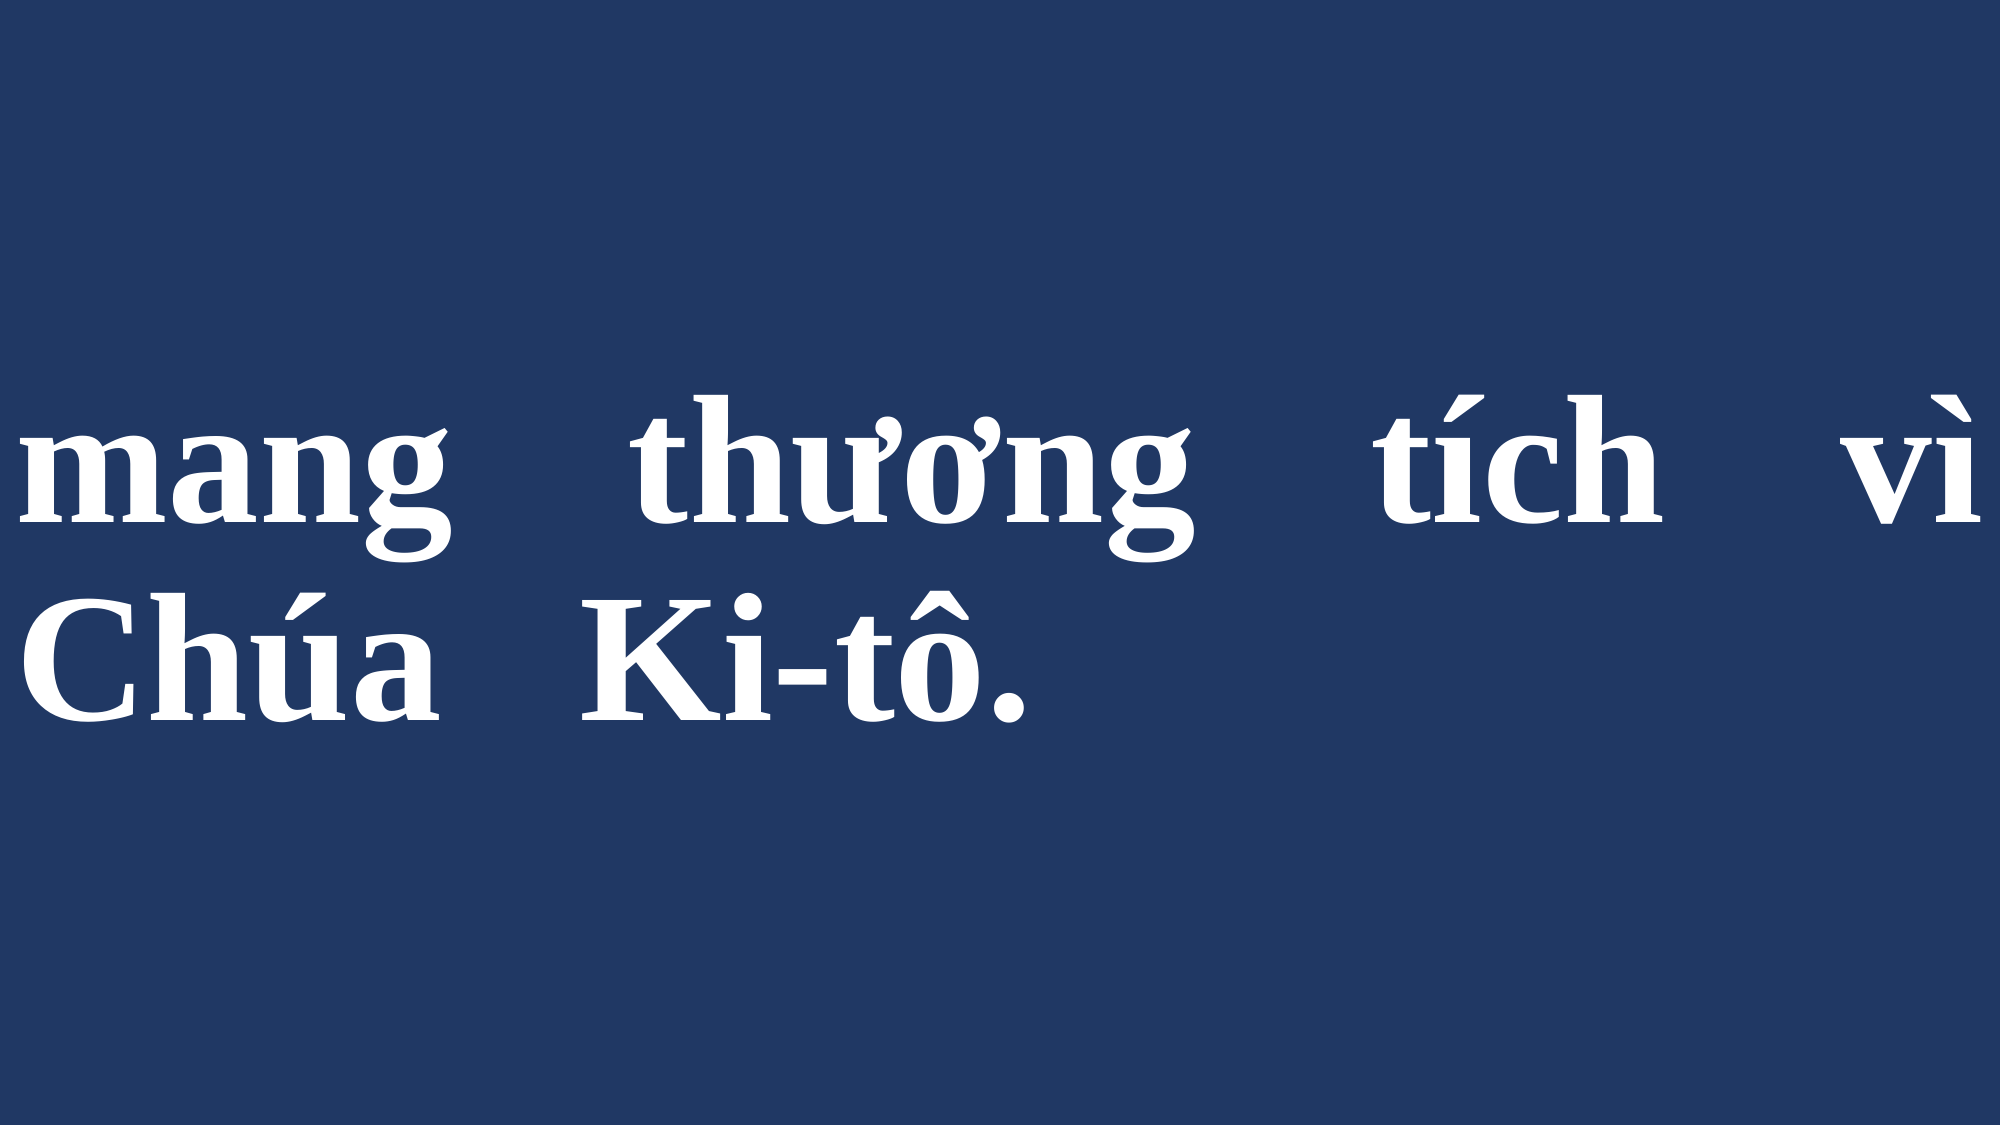

# mang thương tích vì Chúa   Ki-tô.